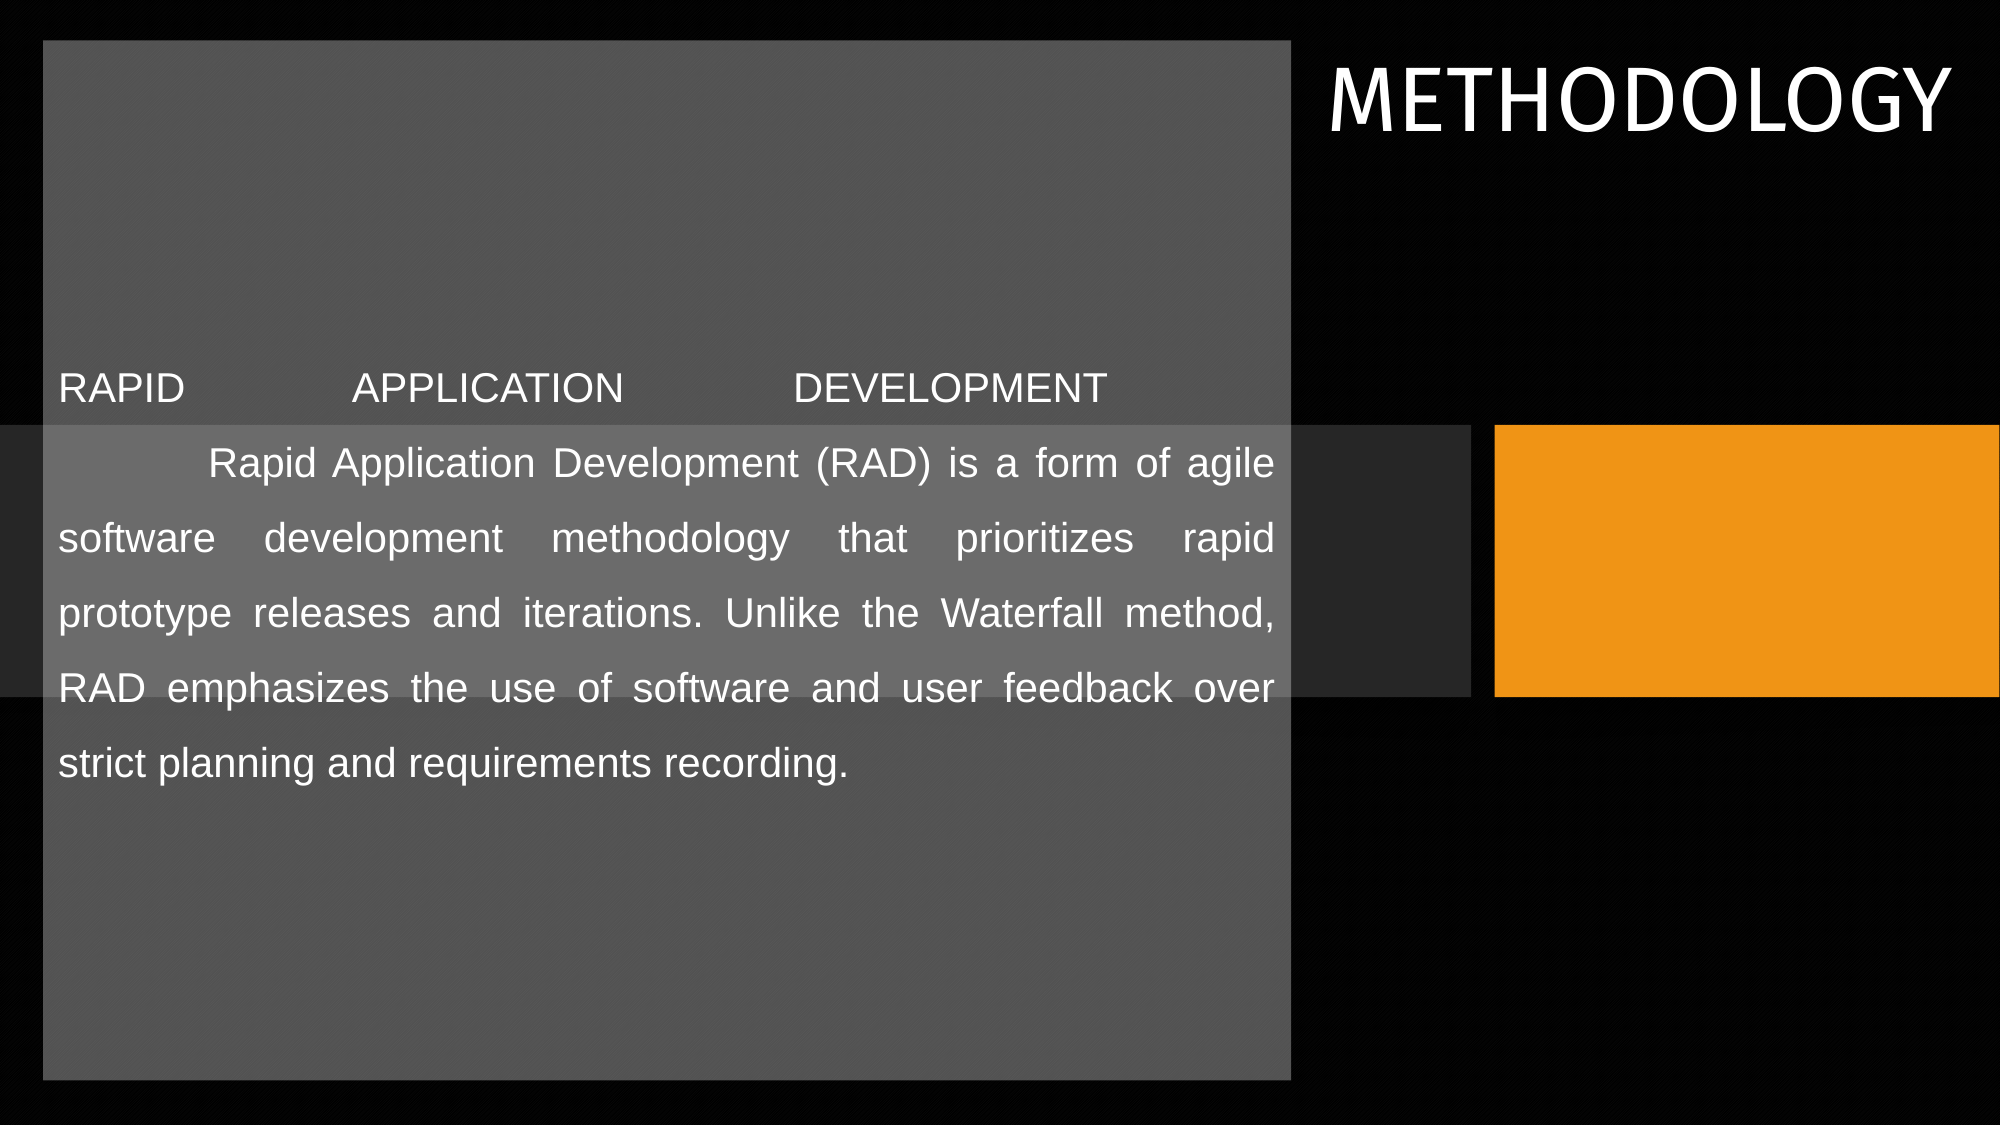

# RAPID APPLICATION DEVELOPMENT Rapid Application Development (RAD) is a form of agile software development methodology that prioritizes rapid prototype releases and iterations. Unlike the Waterfall method, RAD emphasizes the use of software and user feedback over strict planning and requirements recording.
METHODOLOGY